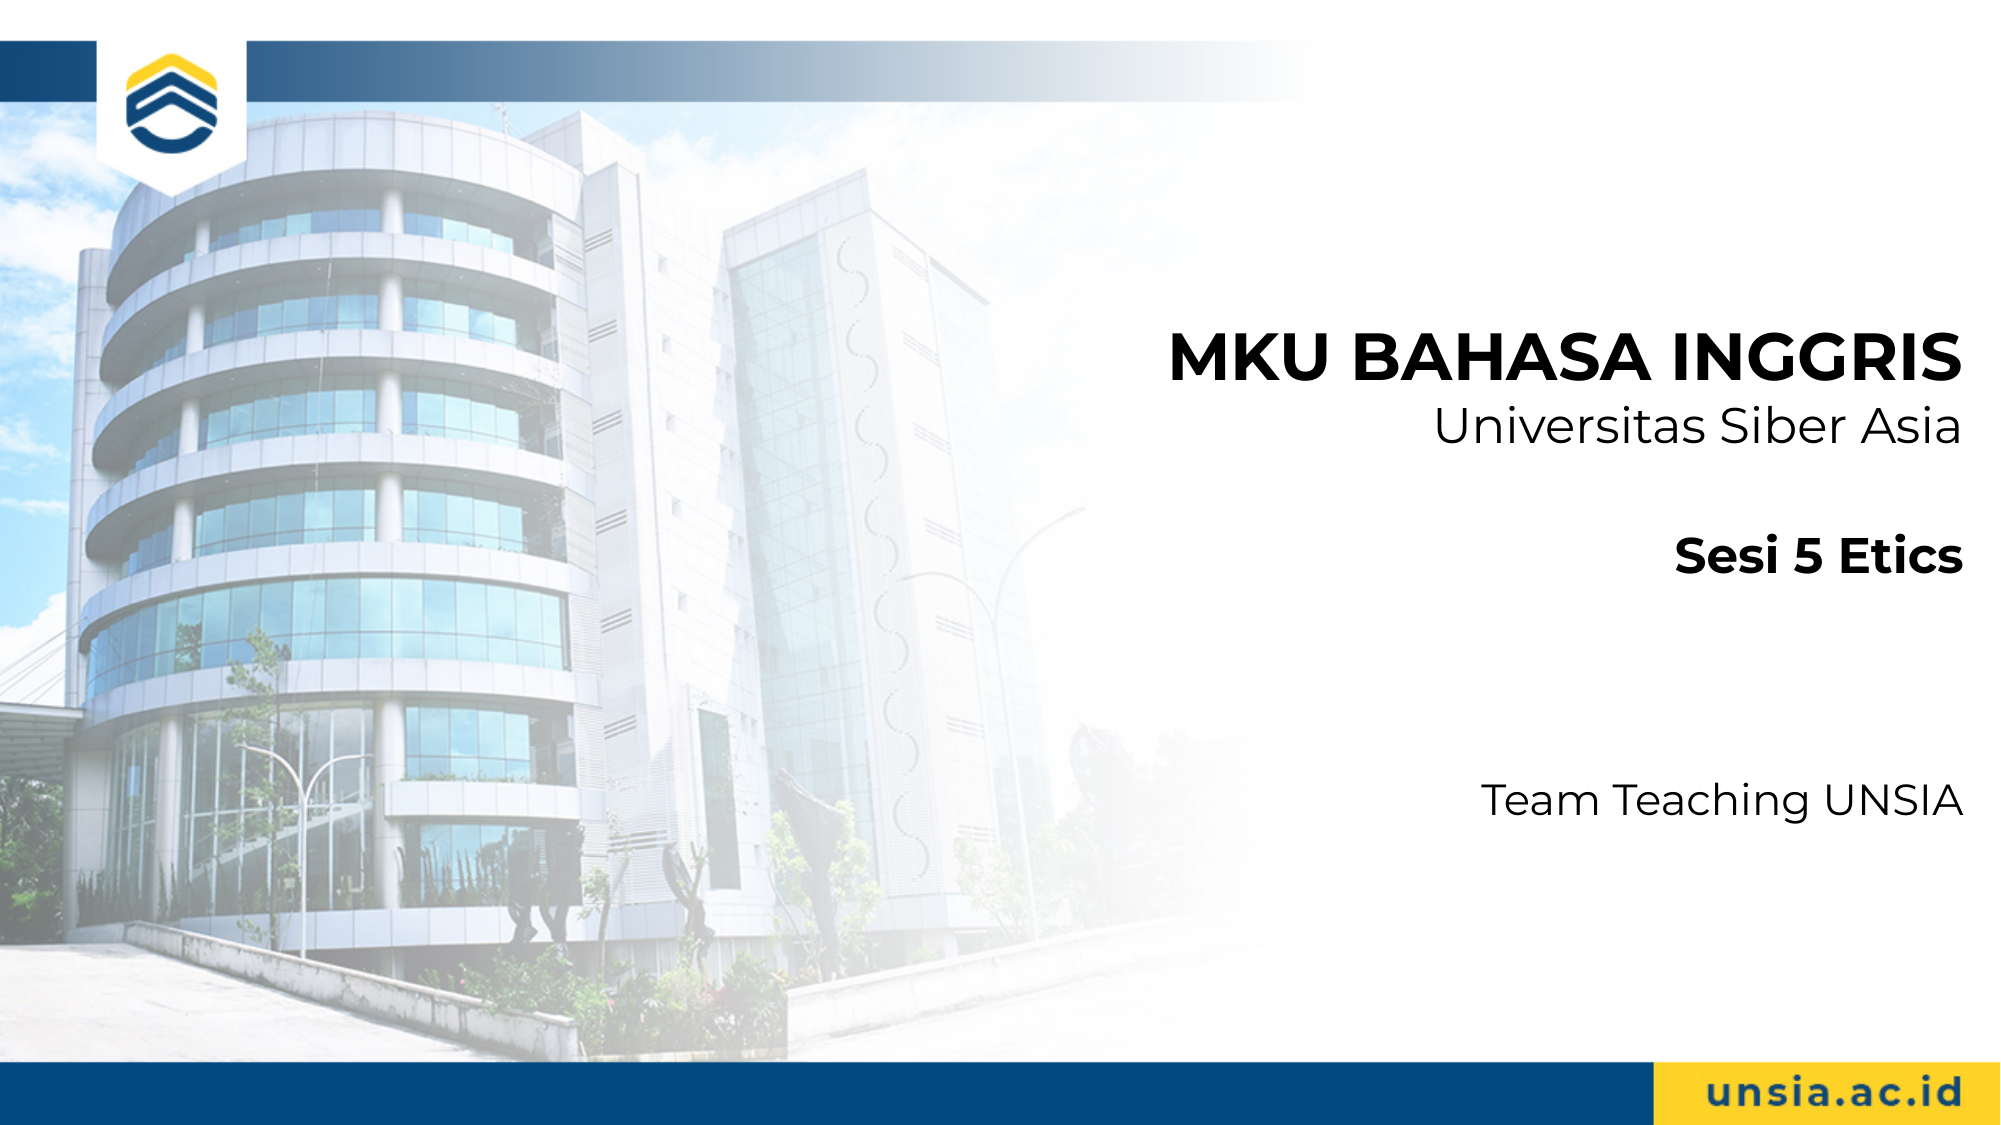

# MKU BAHASA INGGRIS Universitas Siber Asia Sesi 5 Etics
Team Teaching UNSIA